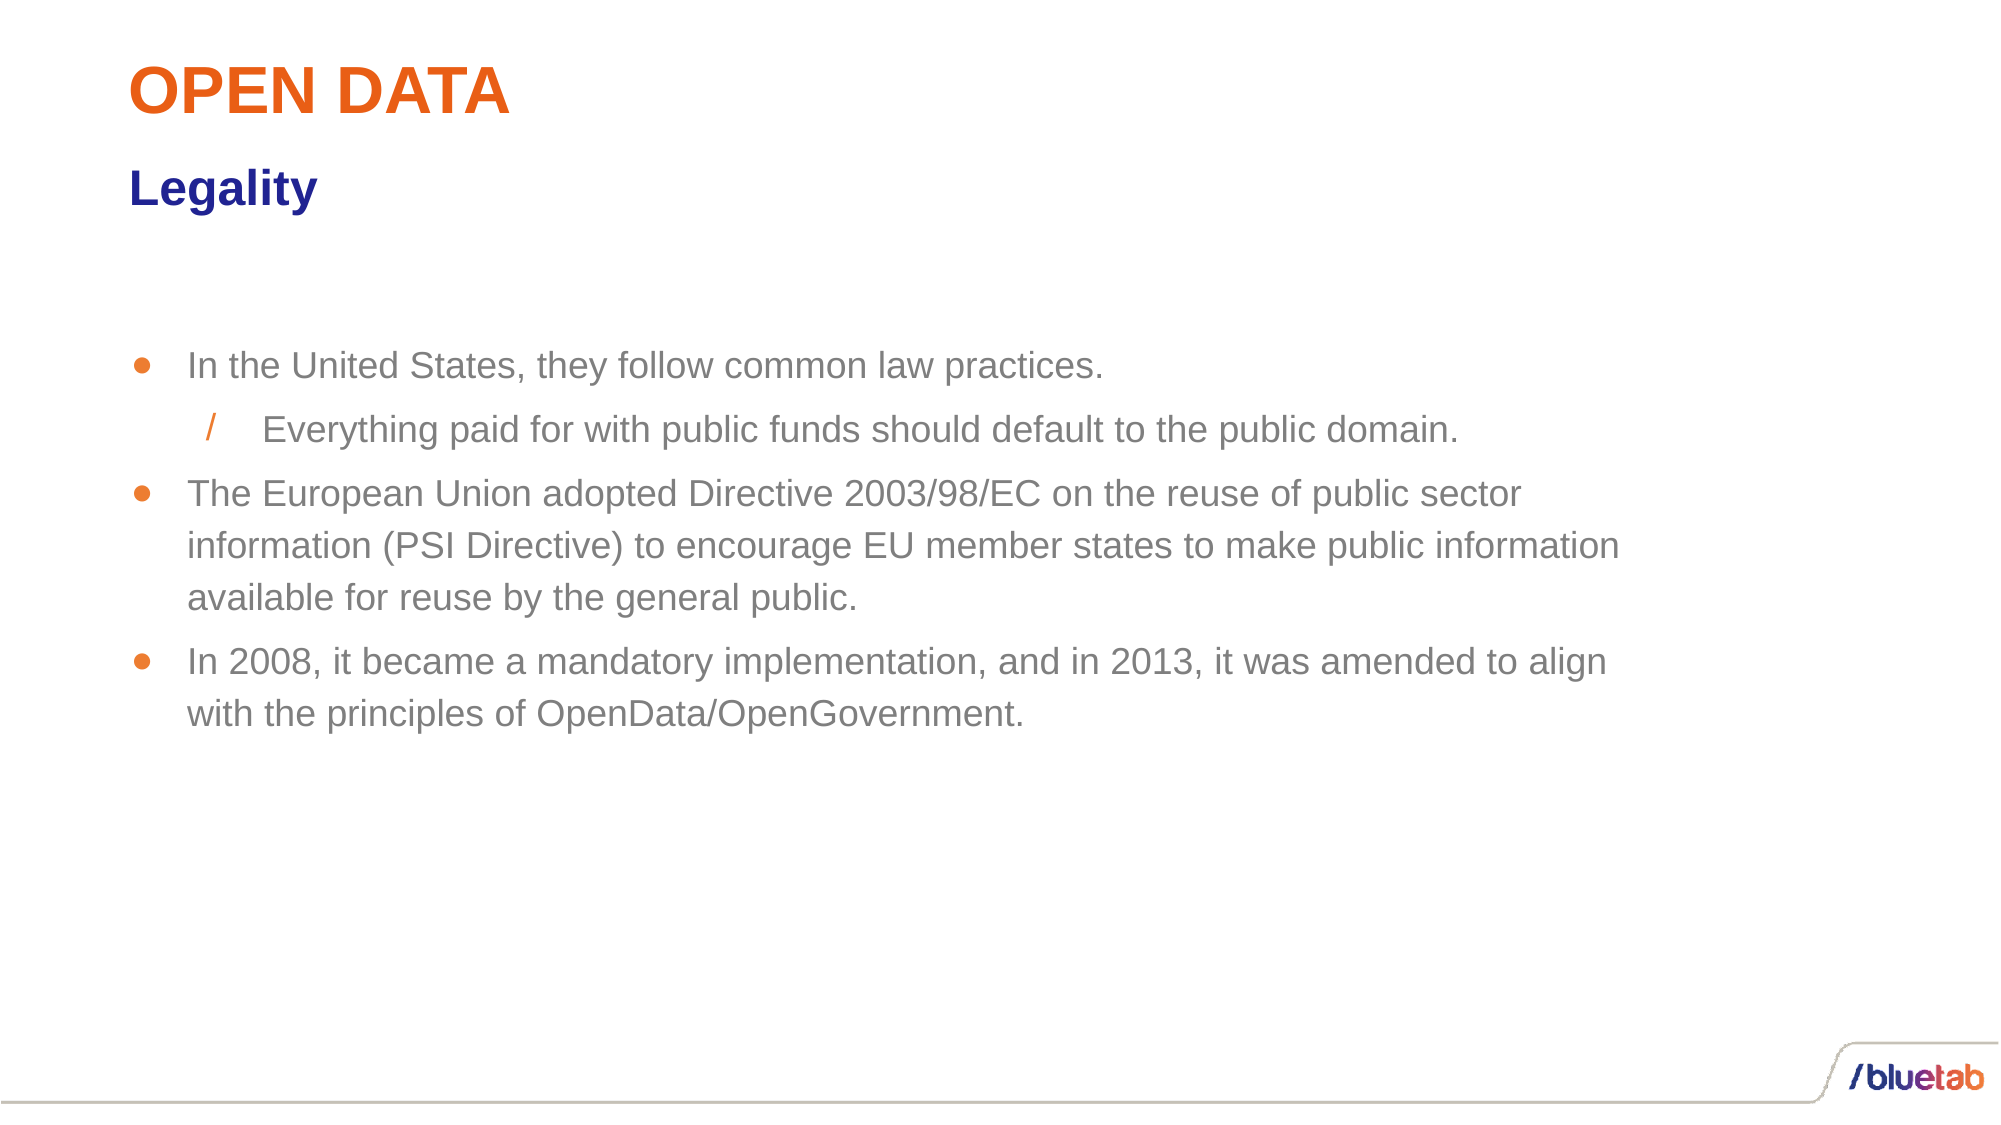

# OPEN DATA
Legality

In the United States, they follow common law practices.
Everything paid for with public funds should default to the public domain.
The European Union adopted Directive 2003/98/EC on the reuse of public sector information (PSI Directive) to encourage EU member states to make public information available for reuse by the general public.
In 2008, it became a mandatory implementation, and in 2013, it was amended to align with the principles of OpenData/OpenGovernment.